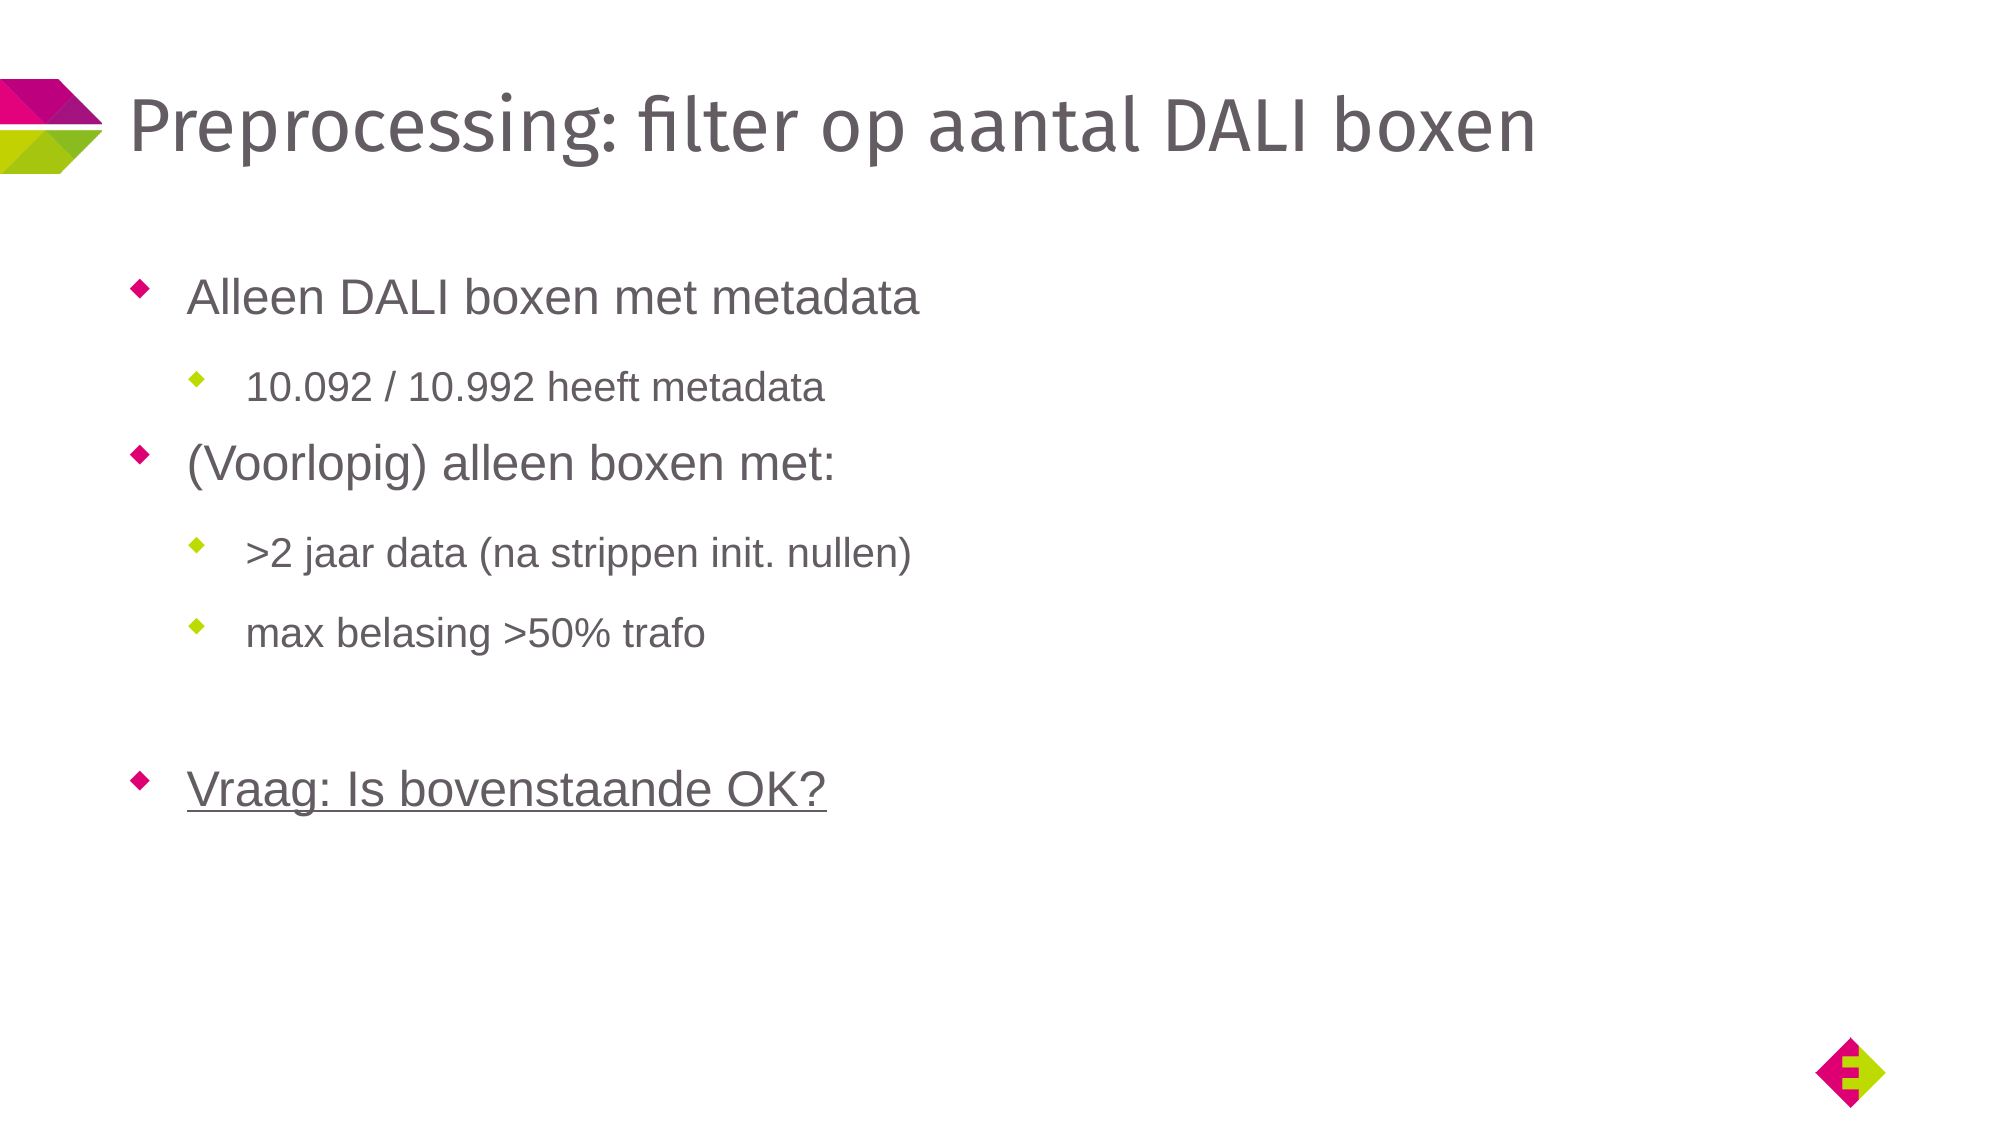

# Preprocessing: filter op aantal DALI boxen

Alleen DALI boxen met metadata
10.092 / 10.992 heeft metadata
(Voorlopig) alleen boxen met:
>2 jaar data (na strippen init. nullen)
max belasing >50% trafo

Vraag: Is bovenstaande OK?